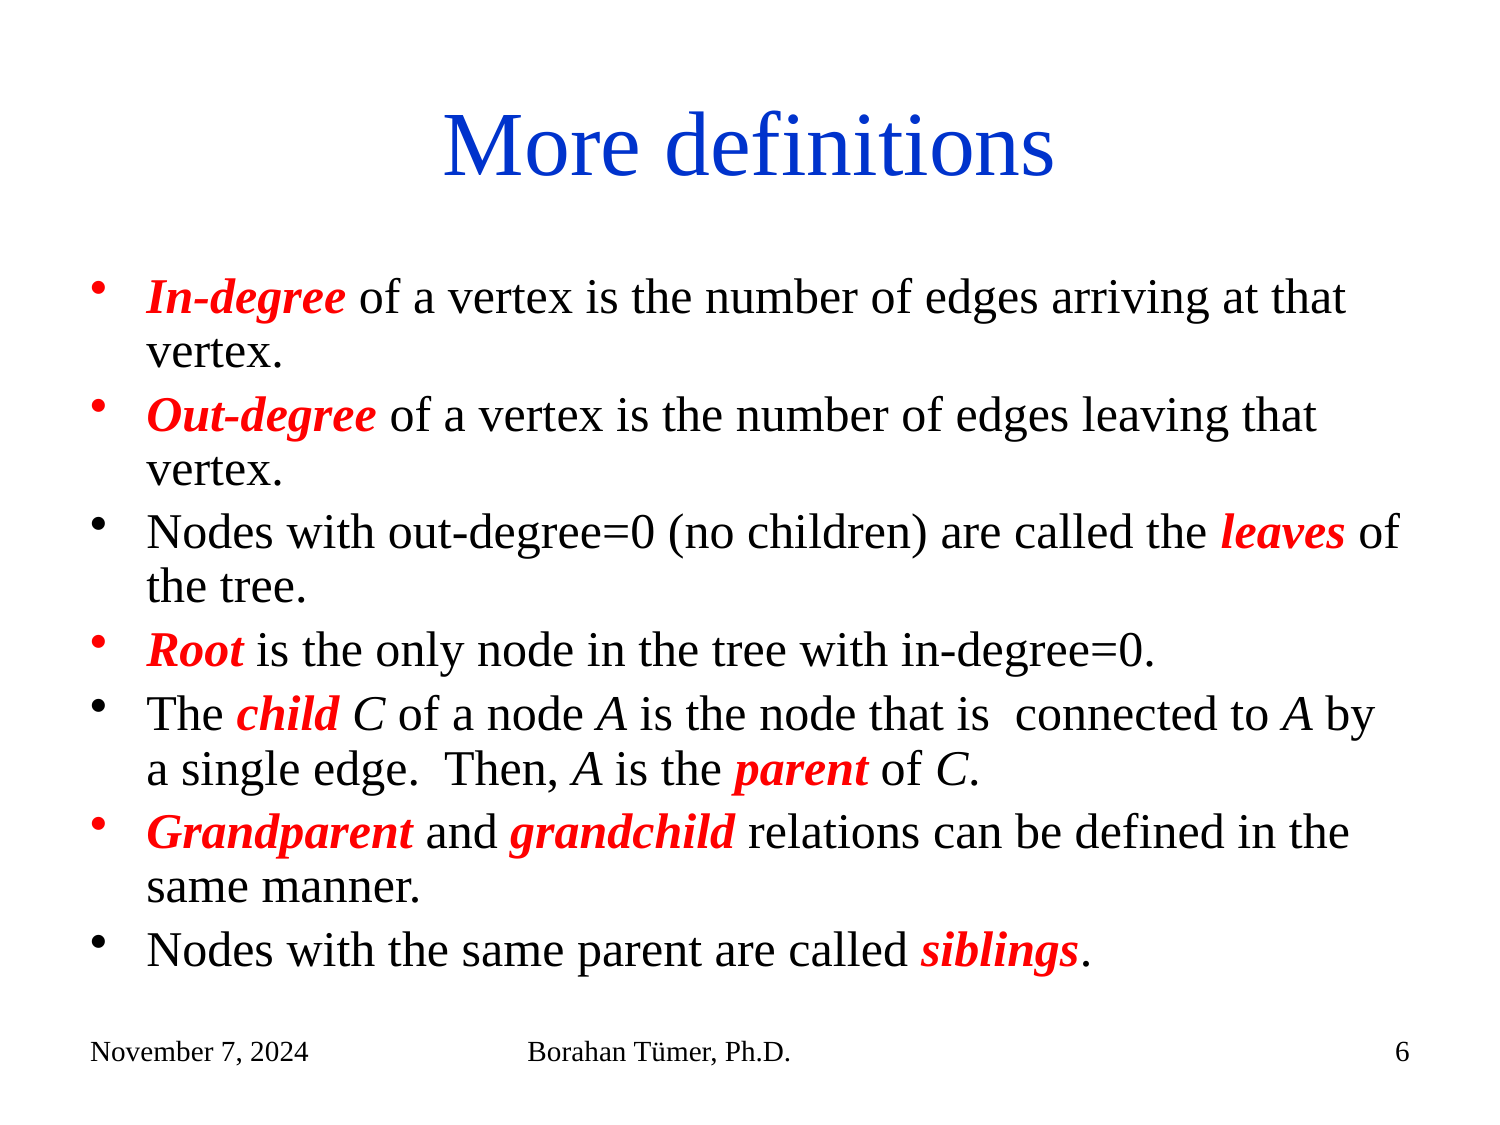

# More definitions
In-degree of a vertex is the number of edges arriving at that vertex.
Out-degree of a vertex is the number of edges leaving that vertex.
Nodes with out-degree=0 (no children) are called the leaves of the tree.
Root is the only node in the tree with in-degree=0.
The child C of a node A is the node that is  connected to A by a single edge.  Then, A is the parent of C.
Grandparent and grandchild relations can be defined in the same manner.
Nodes with the same parent are called siblings.
November 7, 2024
Borahan Tümer, Ph.D.
6